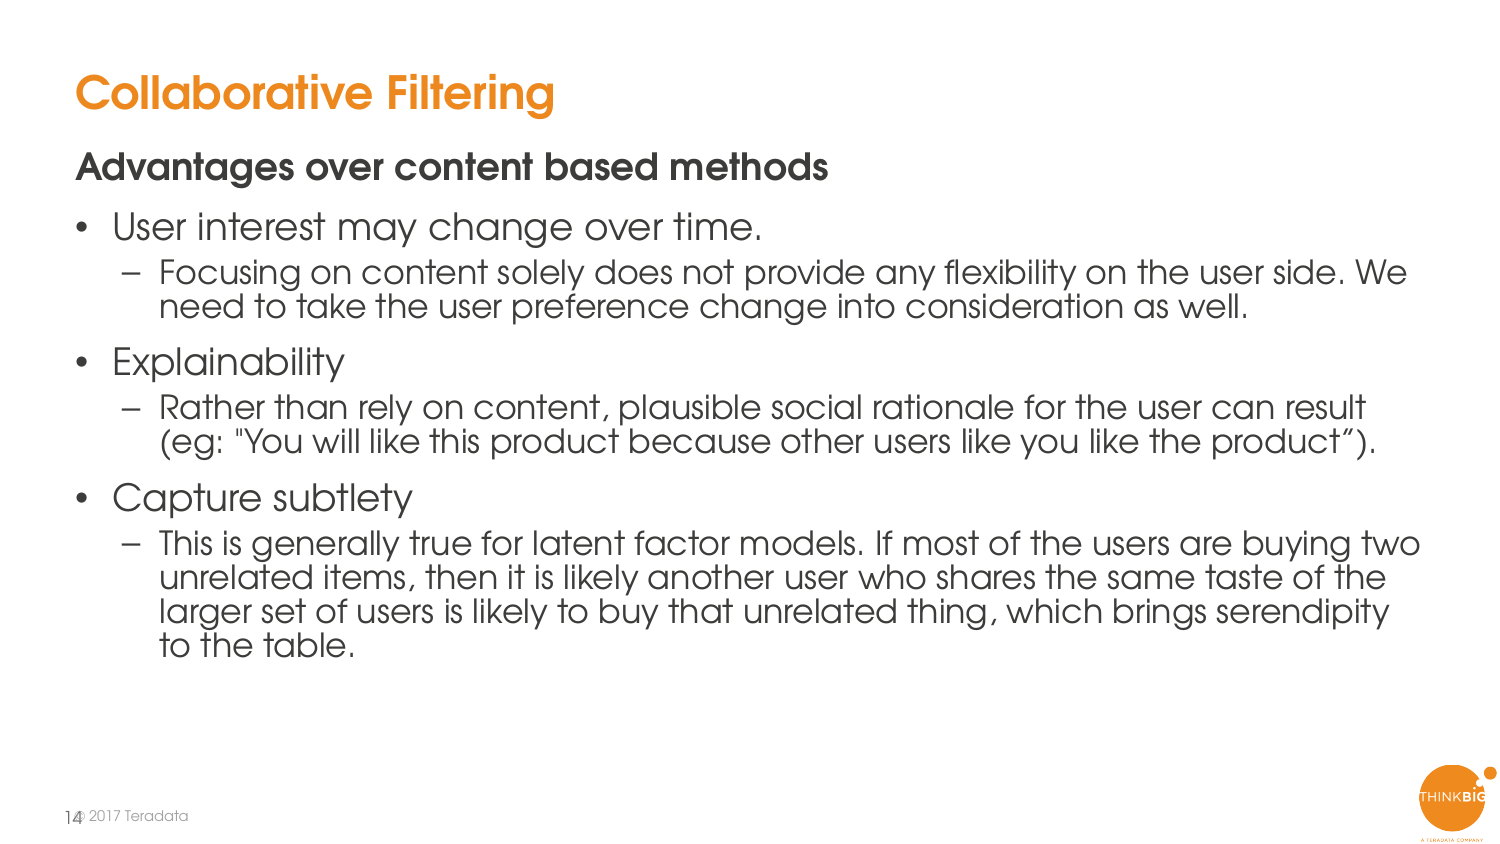

# Collaborative Filtering
Advantages over content based methods
User interest may change over time.
Focusing on content solely does not provide any flexibility on the user side. We need to take the user preference change into consideration as well.
Explainability
Rather than rely on content, plausible social rationale for the user can result (eg: "You will like this product because other users like you like the product”).
Capture subtlety
This is generally true for latent factor models. If most of the users are buying two unrelated items, then it is likely another user who shares the same taste of the larger set of users is likely to buy that unrelated thing, which brings serendipity to the table.
© 2017 Teradata